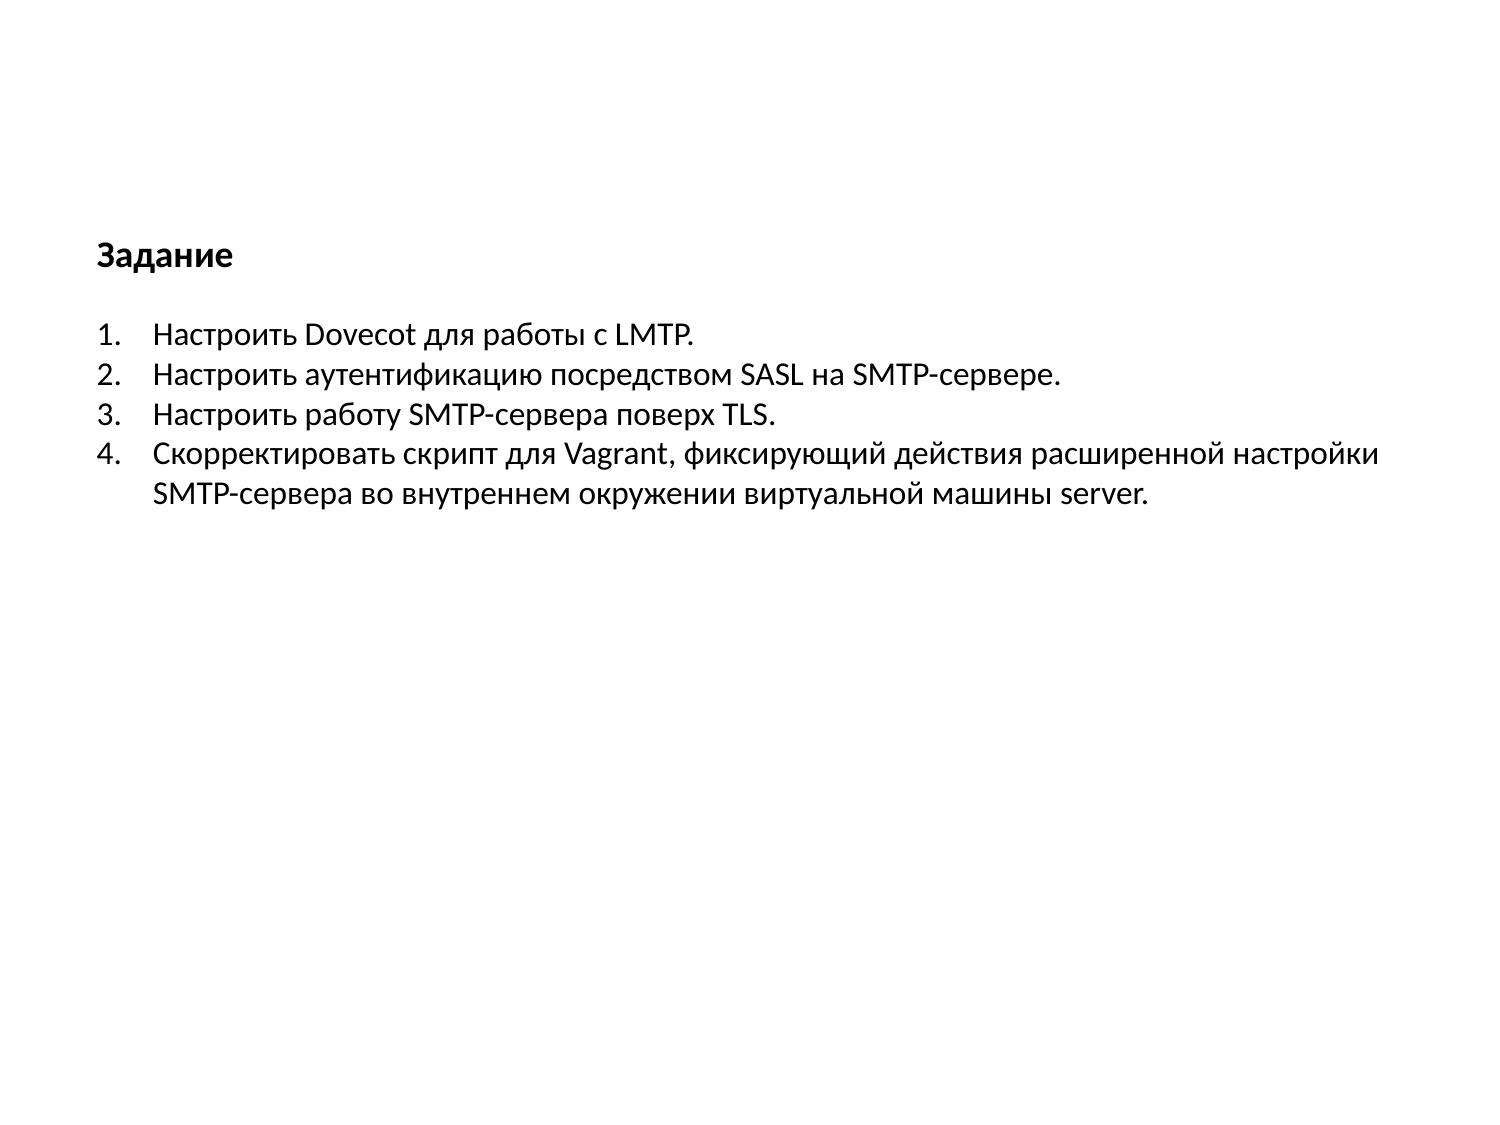

Задание
Настроить Dovecot для работы с LMTP.
Настроить аутентификацию посредством SASL на SMTP-сервере.
Настроить работу SMTP-сервера поверх TLS.
Скорректировать скрипт для Vagrant, фиксирующий действия расширенной настройки SMTP-сервера во внутреннем окружении виртуальной машины server.